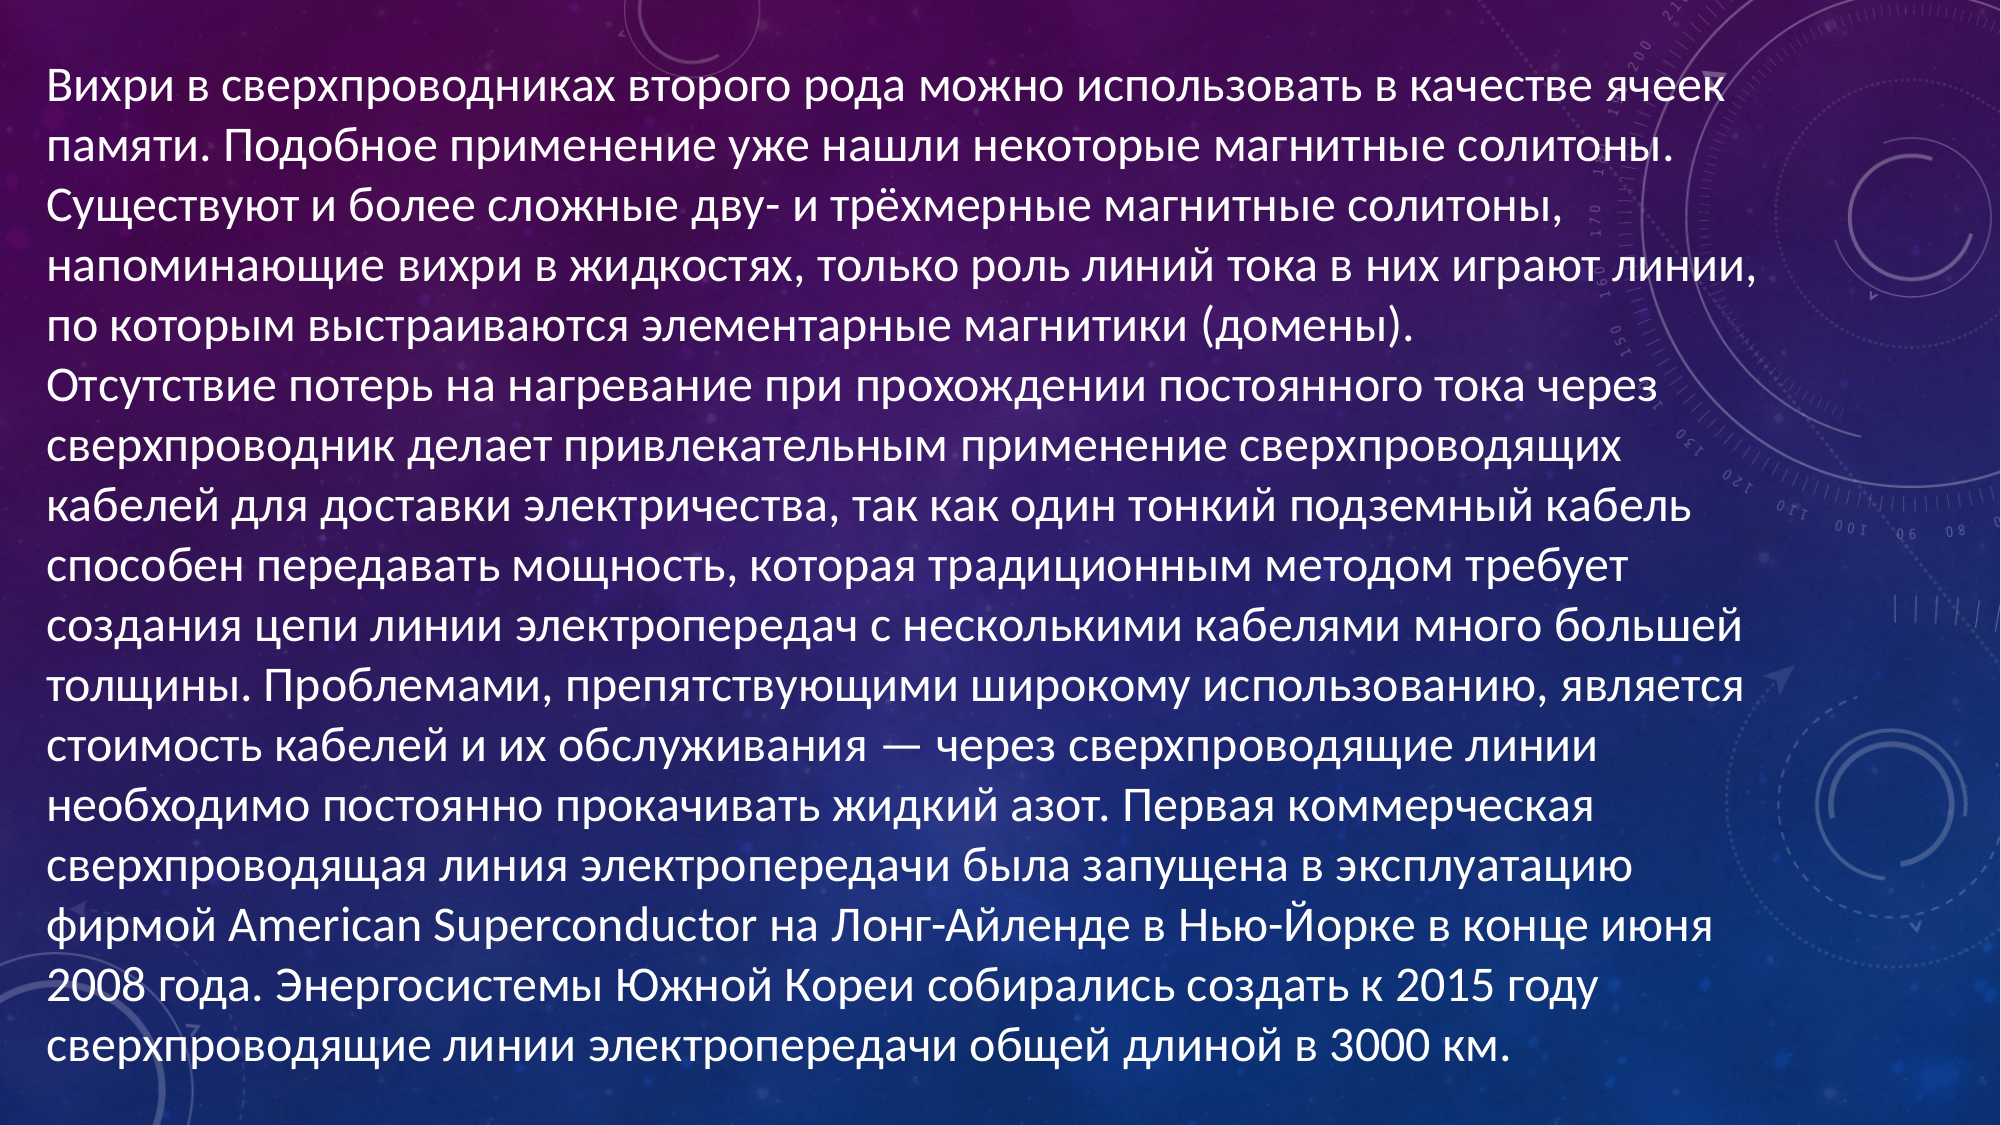

Вихри в сверхпроводниках второго рода можно использовать в качестве ячеек памяти. Подобное применение уже нашли некоторые магнитные солитоны. Существуют и более сложные дву- и трёхмерные магнитные солитоны, напоминающие вихри в жидкостях, только роль линий тока в них играют линии, по которым выстраиваются элементарные магнитики (домены).
Отсутствие потерь на нагревание при прохождении постоянного тока через сверхпроводник делает привлекательным применение сверхпроводящих кабелей для доставки электричества, так как один тонкий подземный кабель способен передавать мощность, которая традиционным методом требует создания цепи линии электропередач с несколькими кабелями много большей толщины. Проблемами, препятствующими широкому использованию, является стоимость кабелей и их обслуживания — через сверхпроводящие линии необходимо постоянно прокачивать жидкий азот. Первая коммерческая сверхпроводящая линия электропередачи была запущена в эксплуатацию фирмой American Superconductor на Лонг-Айленде в Нью-Йорке в конце июня 2008 года. Энергосистемы Южной Кореи собирались создать к 2015 году сверхпроводящие линии электропередачи общей длиной в 3000 км.